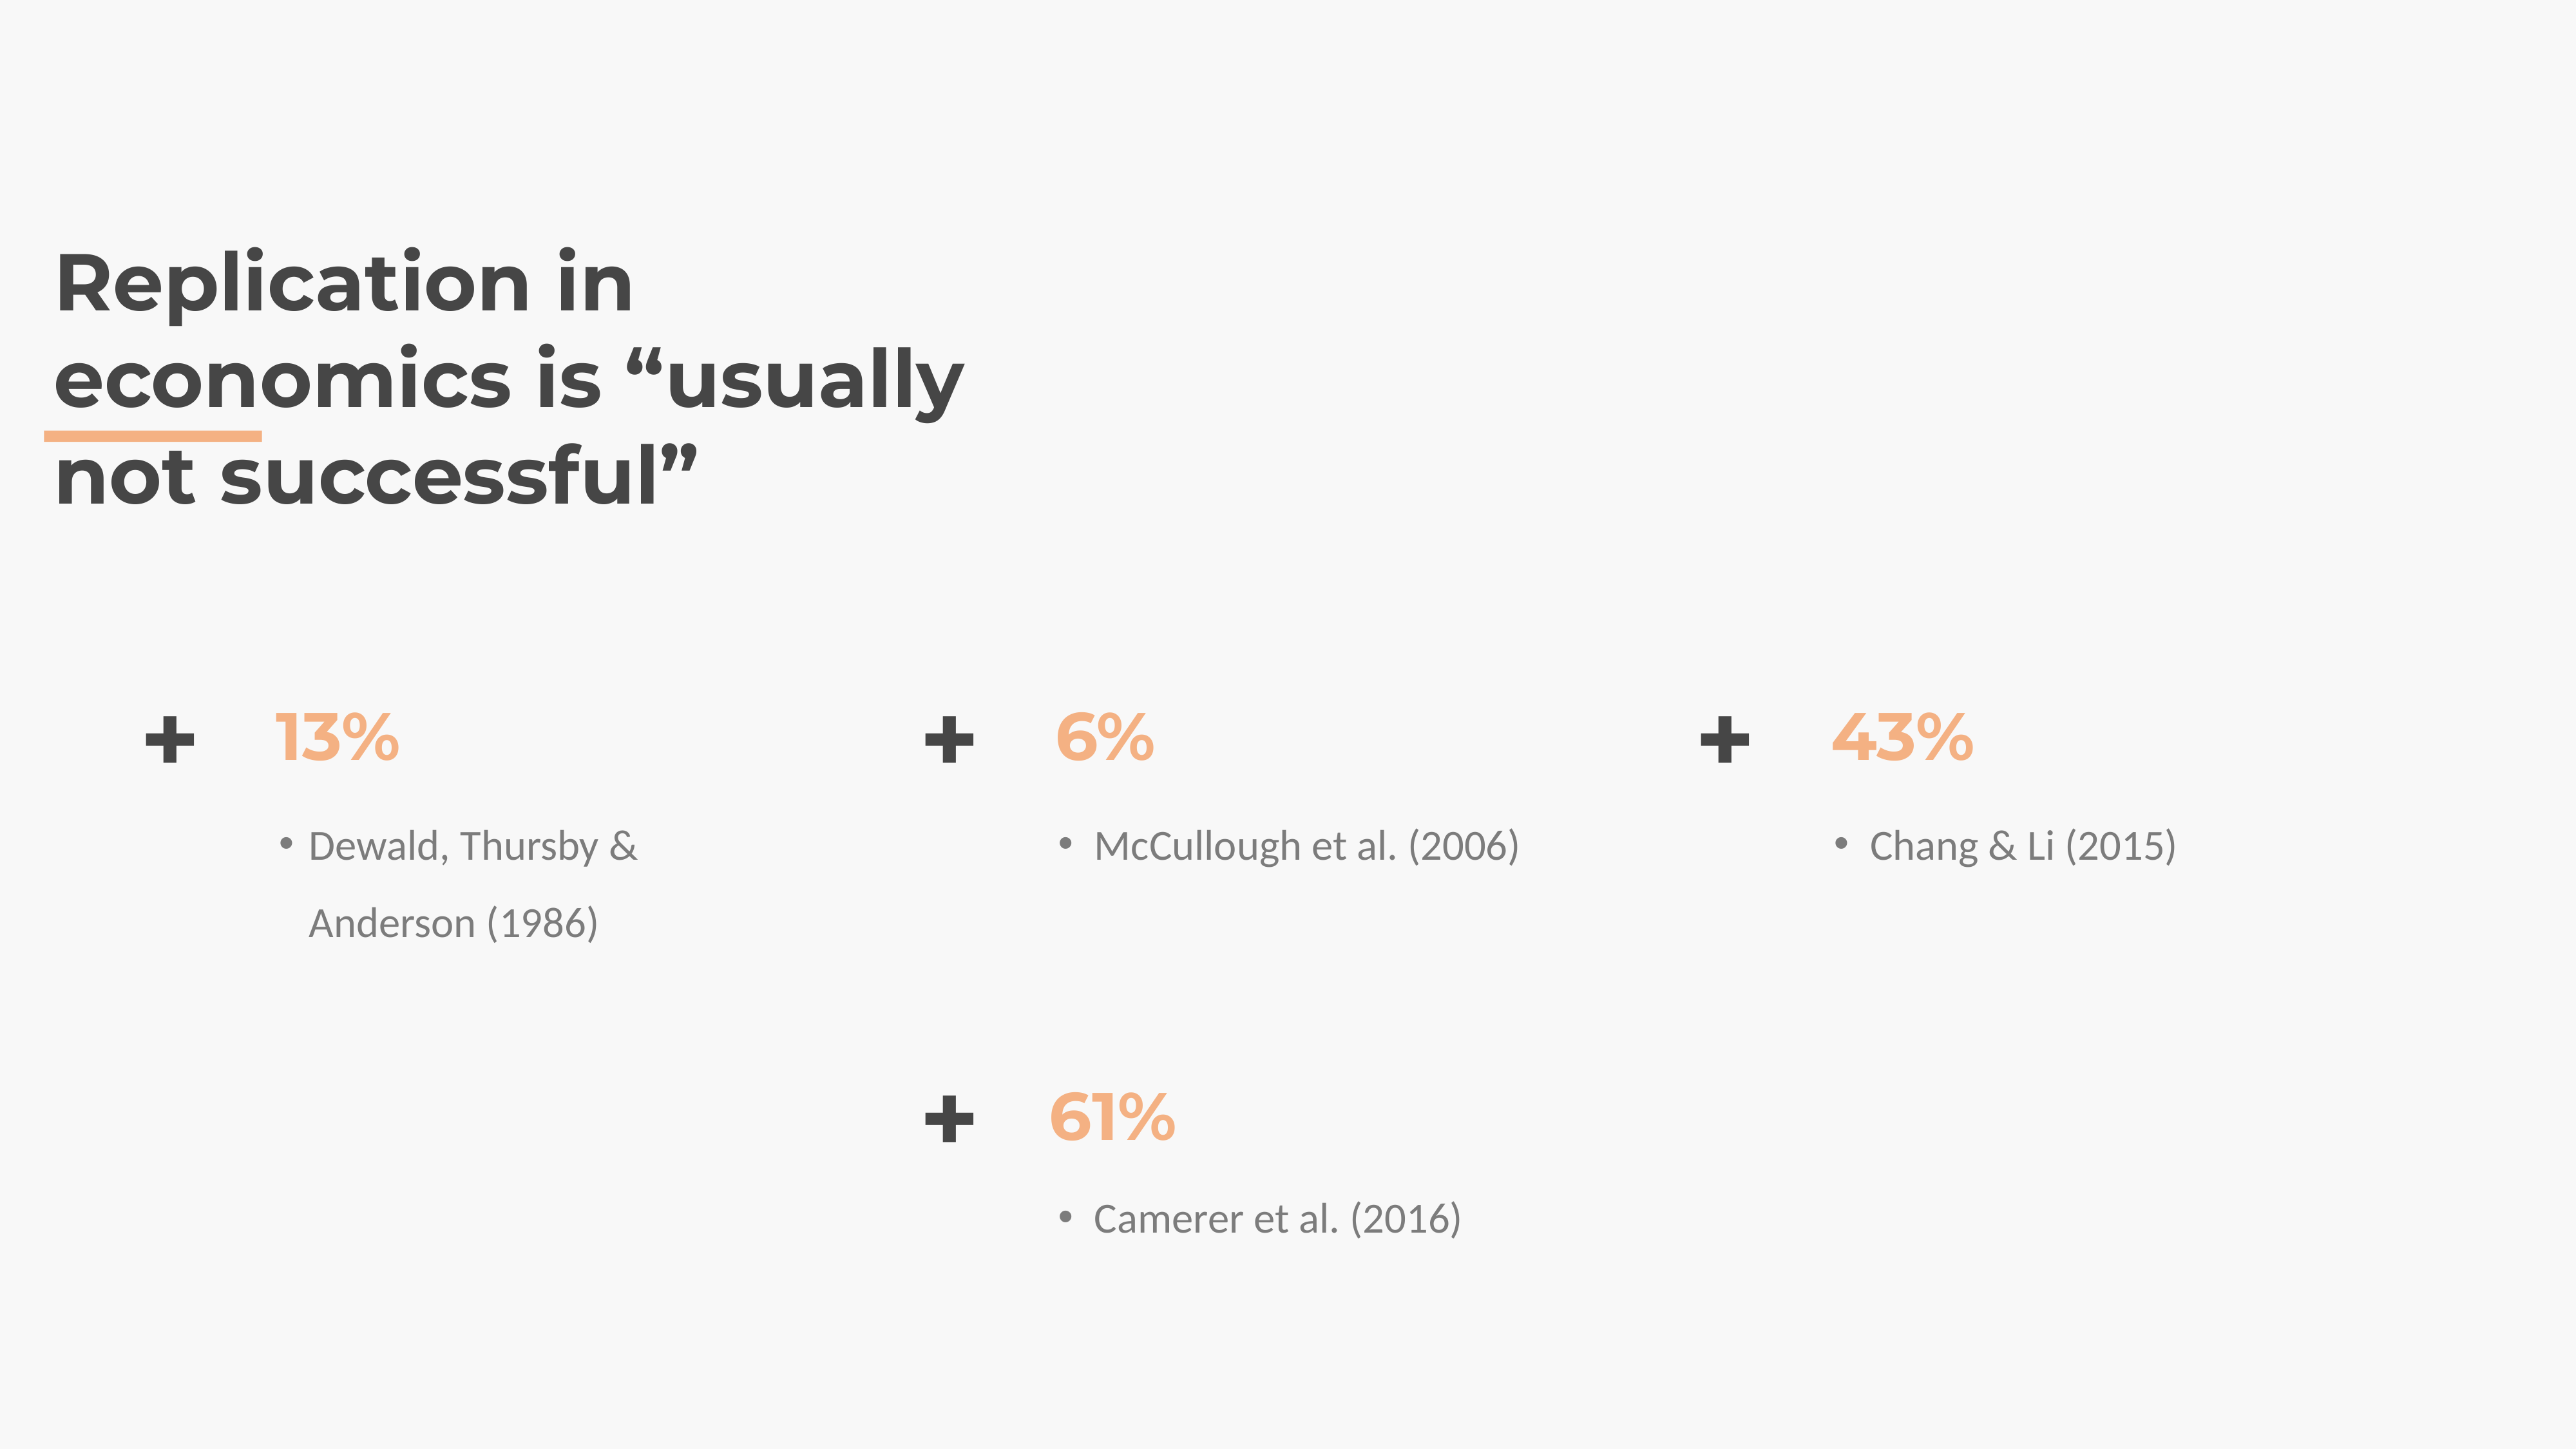

Replication in economics is “usually not successful”

+
+
+
13%
6%
43%
Dewald, Thursby & Anderson (1986)
McCullough et al. (2006)
Chang & Li (2015)
+
61%
Camerer et al. (2016)